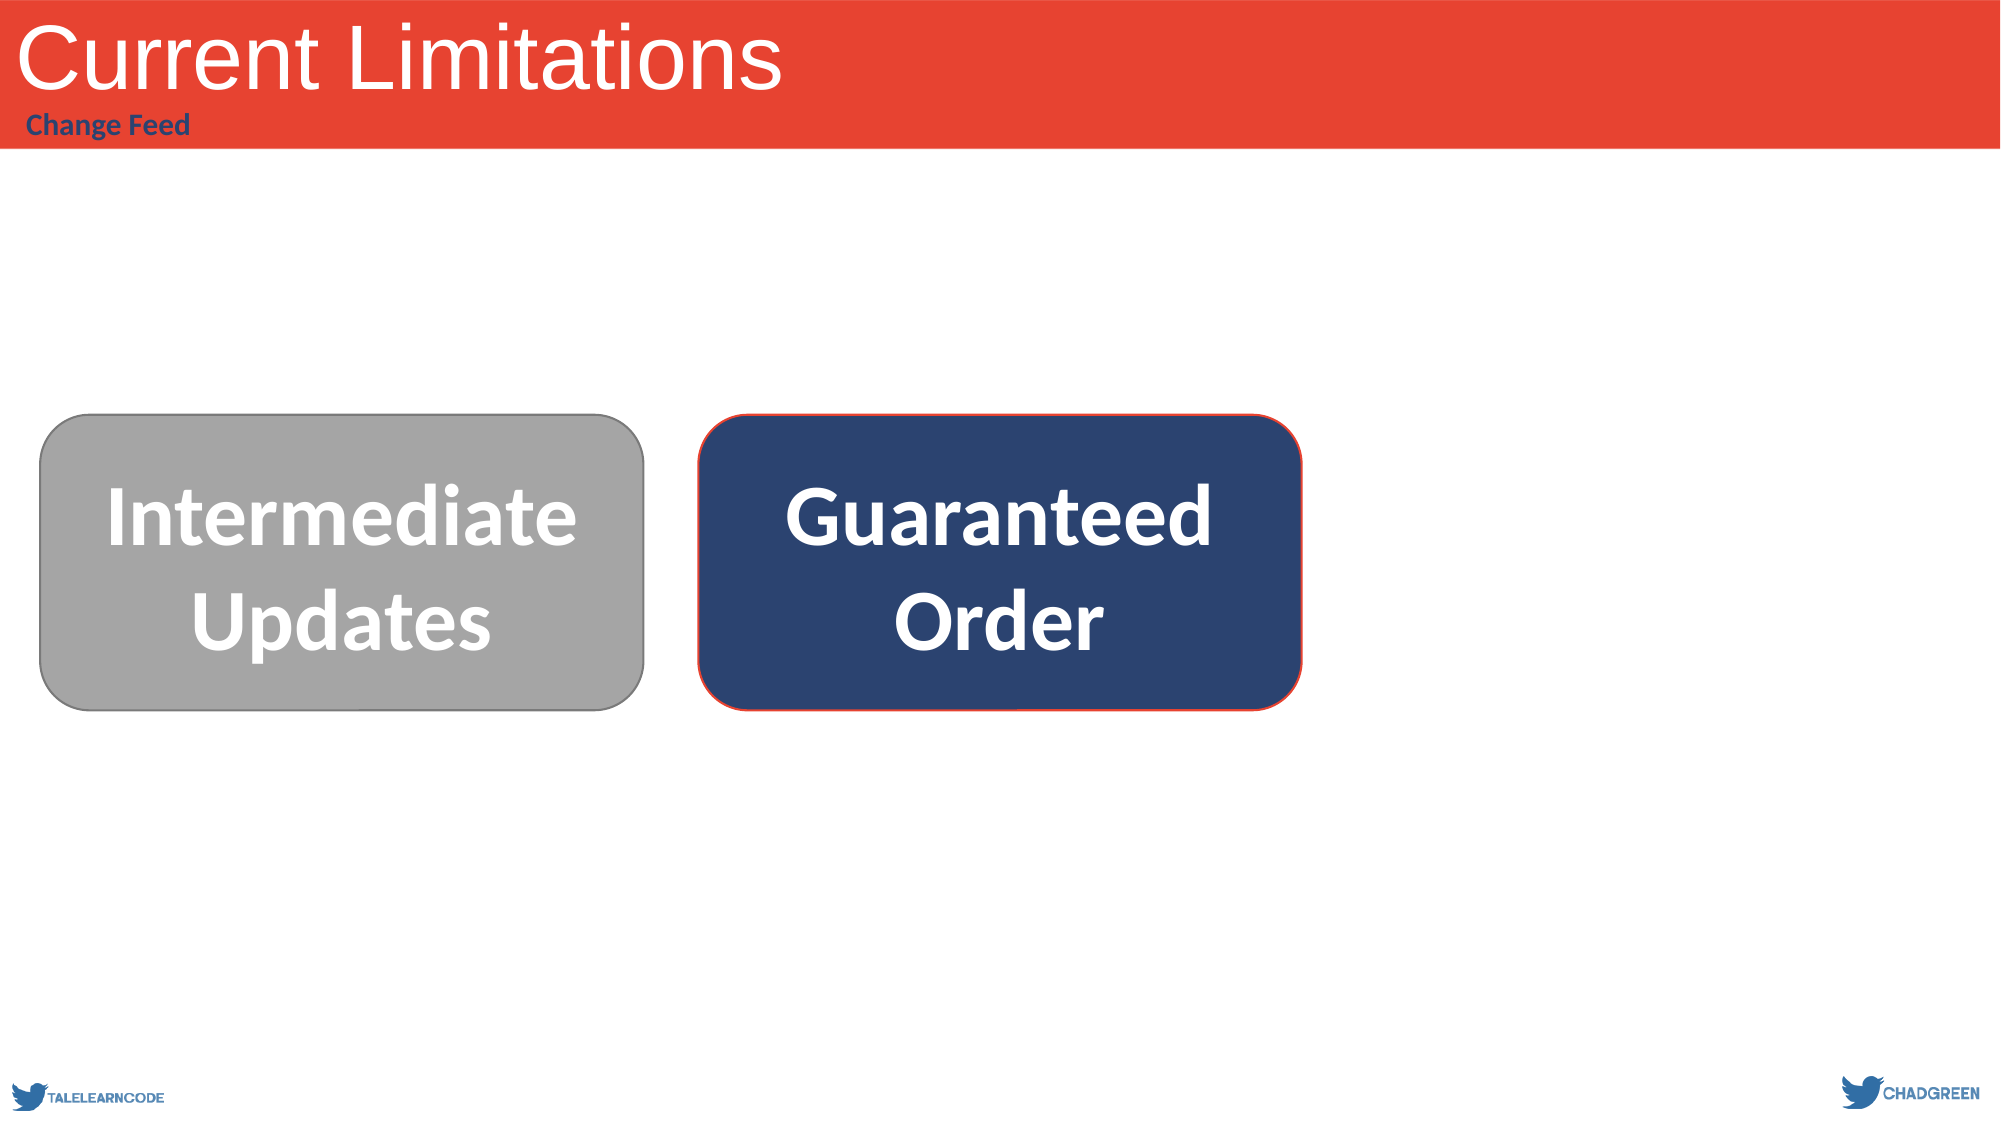

# Current Limitations
Change Feed
Intermediate Updates
Guaranteed Order